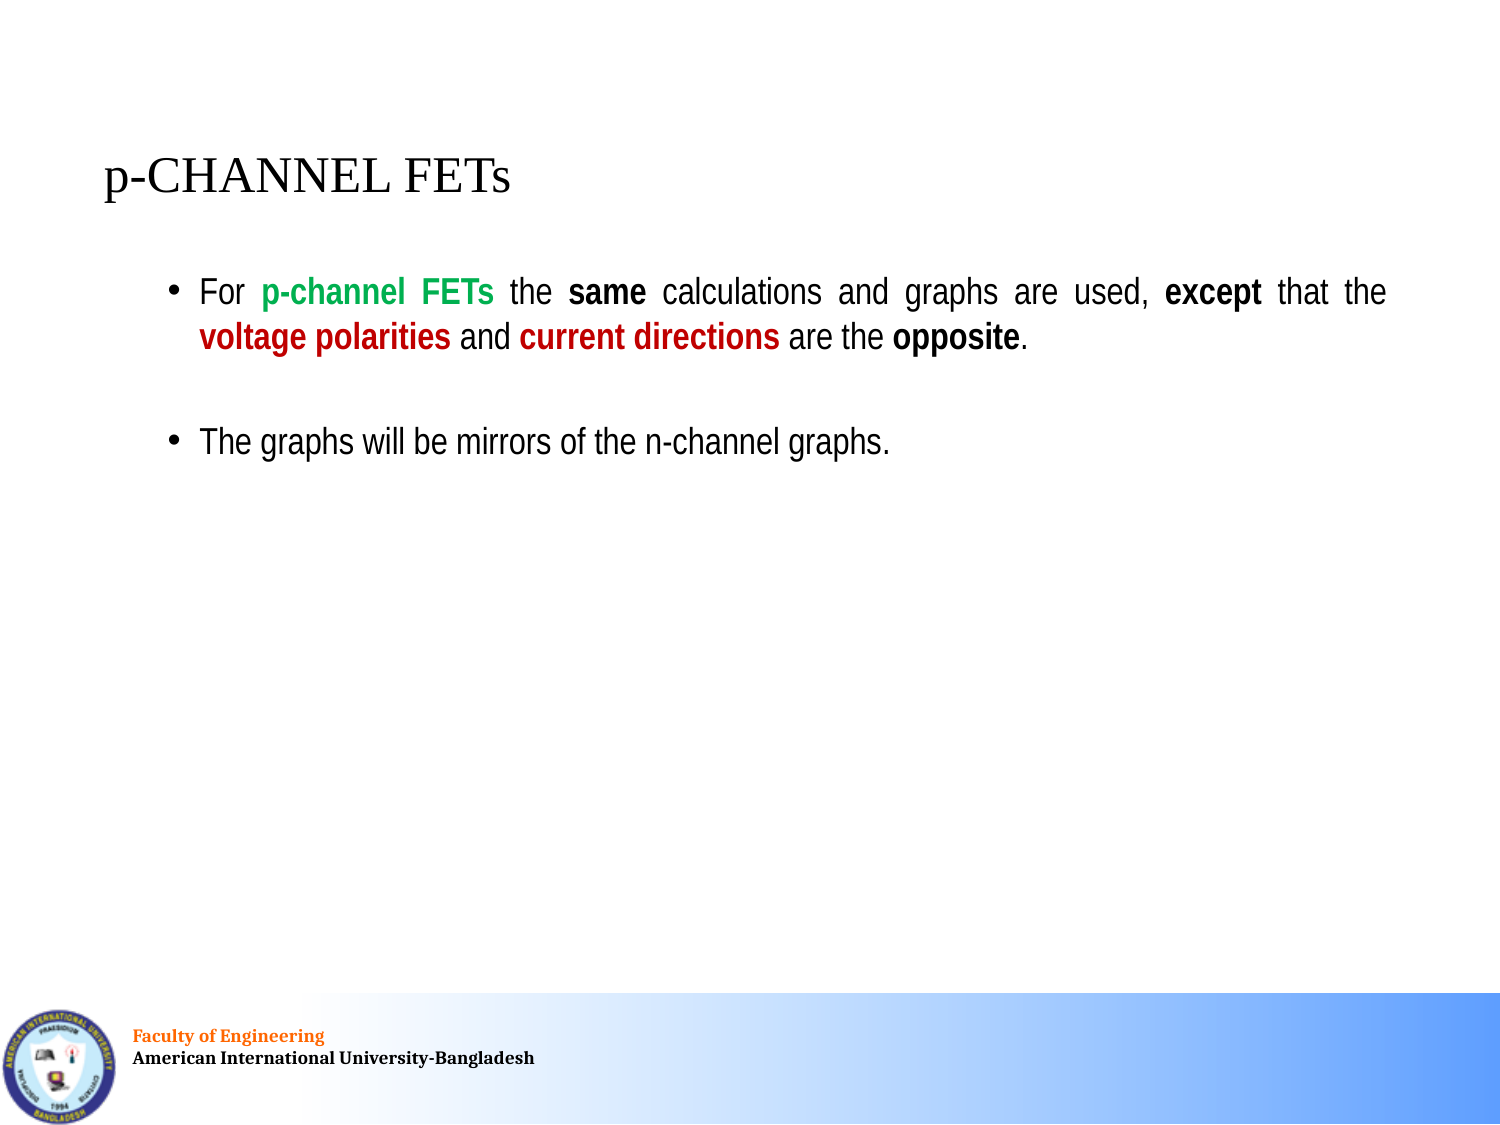

# p-CHANNEL FETs
For p-channel FETs the same calculations and graphs are used, except that the voltage polarities and current directions are the opposite.

The graphs will be mirrors of the n-channel graphs.